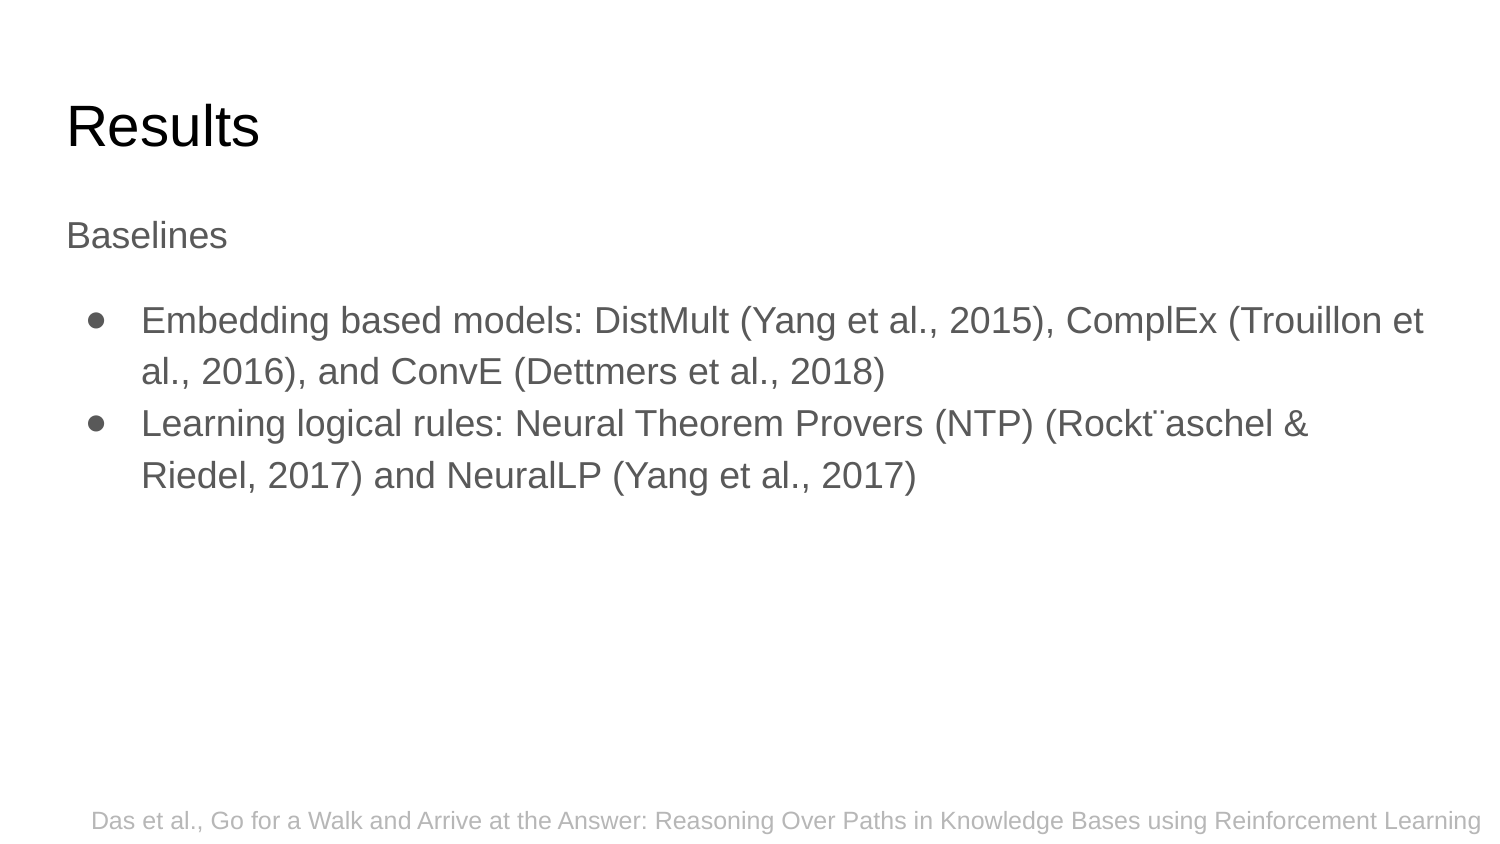

# Results
Baselines
Embedding based models: DistMult (Yang et al., 2015), ComplEx (Trouillon et al., 2016), and ConvE (Dettmers et al., 2018)
Learning logical rules: Neural Theorem Provers (NTP) (Rockt¨aschel & Riedel, 2017) and NeuralLP (Yang et al., 2017)

Das et al., Go for a Walk and Arrive at the Answer: Reasoning Over Paths in Knowledge Bases using Reinforcement Learning